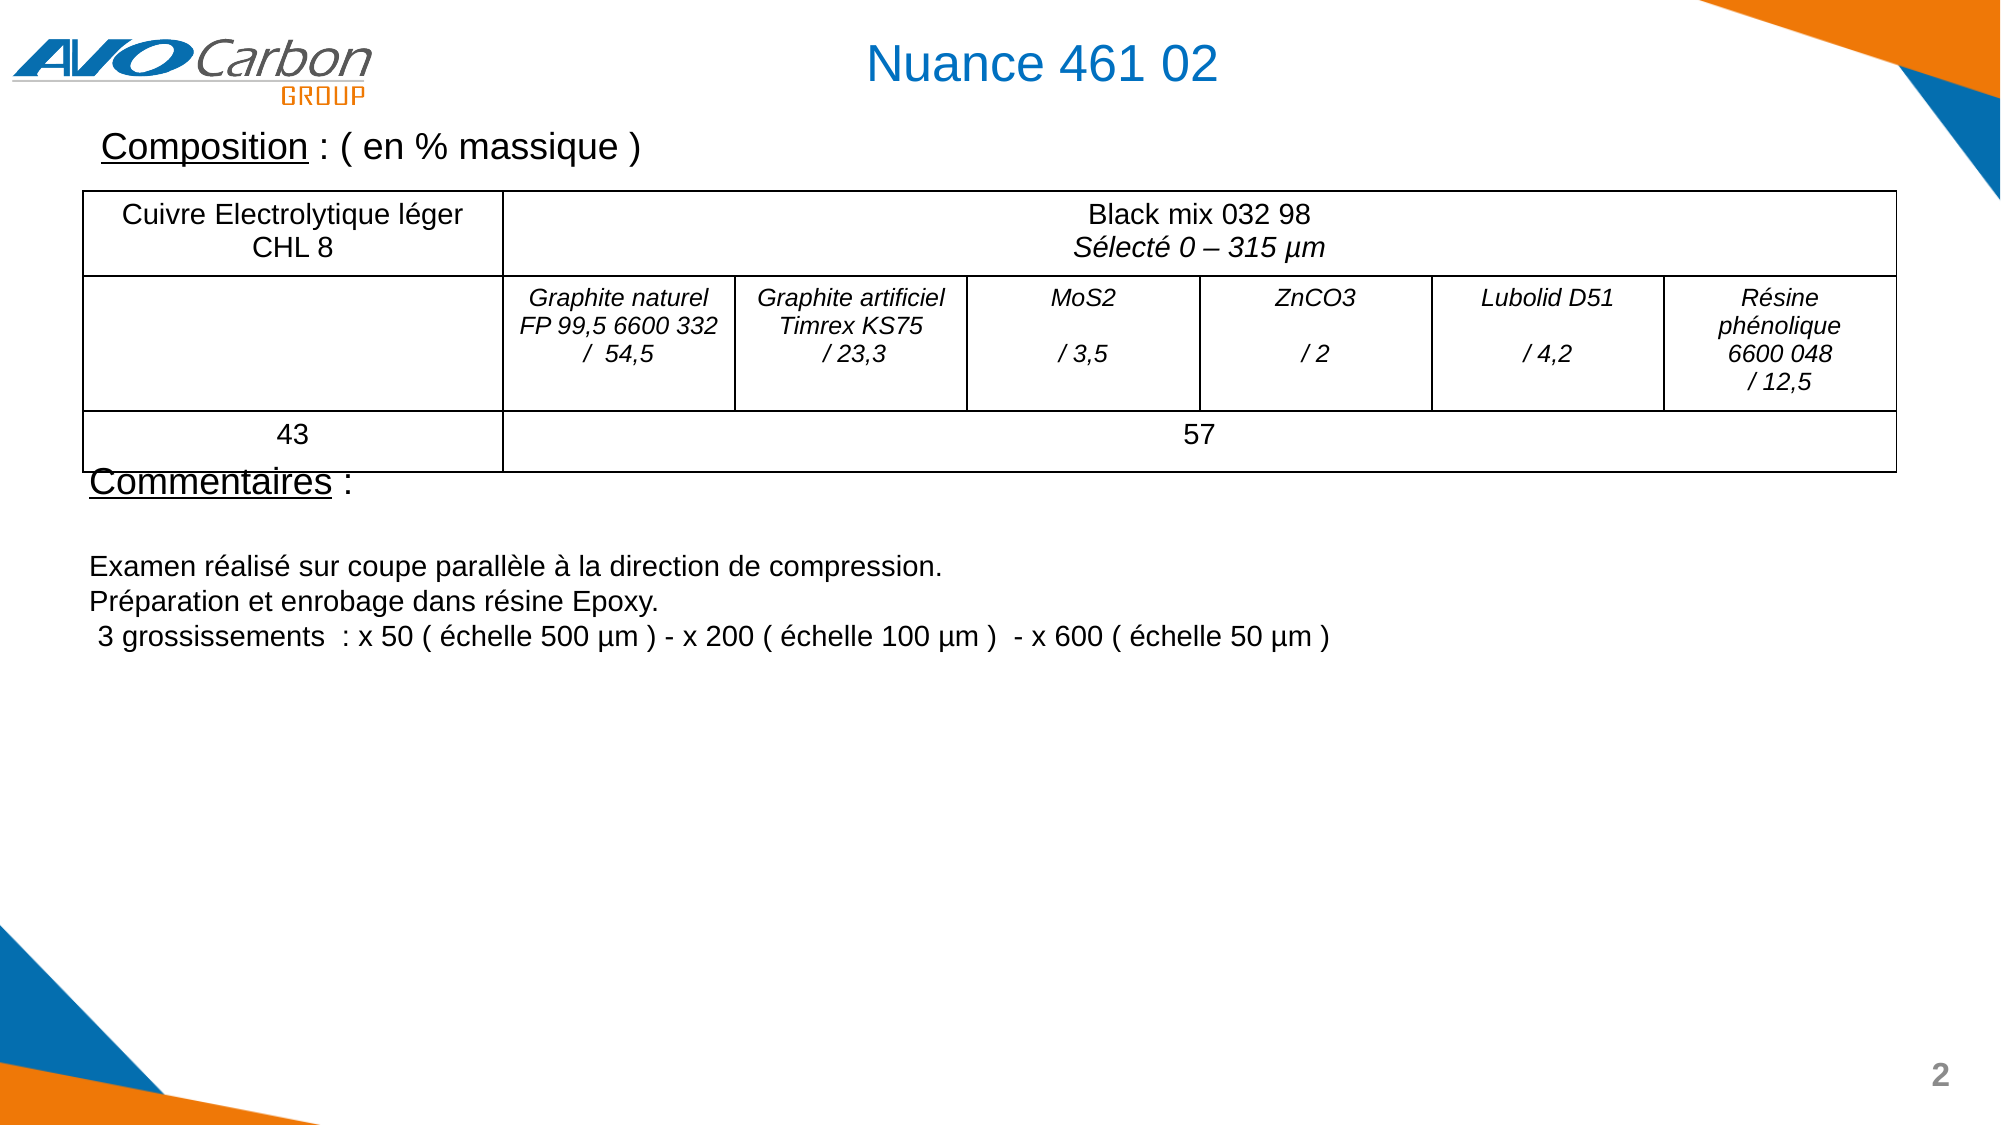

Nuance 461 02
Composition : ( en % massique )

| Cuivre Electrolytique léger CHL 8 | Black mix 032 98 Sélecté 0 – 315 µm |  |  |  |  |  |
| --- | --- | --- | --- | --- | --- | --- |
|  | Graphite naturel FP 99,5 6600 332 / 54,5 | Graphite artificiel Timrex KS75 / 23,3 | MoS2 / 3,5 | ZnCO3 / 2 | Lubolid D51 / 4,2 | Résine phénolique 6600 048 / 12,5 |
| 43 | 57 |  |  |  |  |  |
Commentaires :

Examen réalisé sur coupe parallèle à la direction de compression.
Préparation et enrobage dans résine Epoxy.
 3 grossissements  : x 50 ( échelle 500 µm ) - x 200 ( échelle 100 µm )  - x 600 ( échelle 50 µm )

2